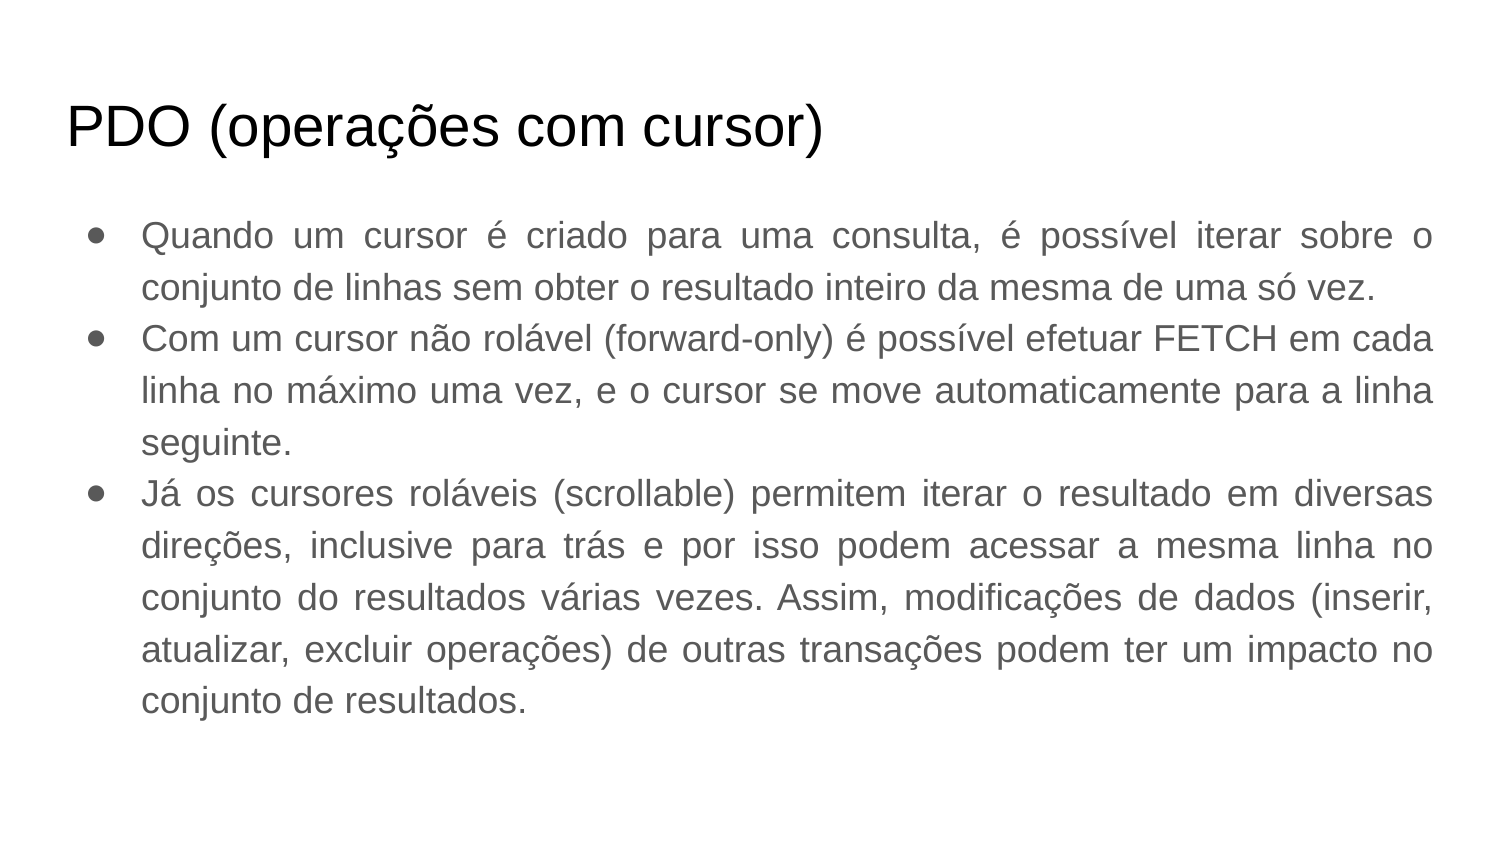

# PDO (operações com cursor)
Quando um cursor é criado para uma consulta, é possível iterar sobre o conjunto de linhas sem obter o resultado inteiro da mesma de uma só vez.
Com um cursor não rolável (forward-only) é possível efetuar FETCH em cada linha no máximo uma vez, e o cursor se move automaticamente para a linha seguinte.
Já os cursores roláveis (scrollable) permitem iterar o resultado em diversas direções, inclusive para trás e por isso podem acessar a mesma linha no conjunto do resultados várias vezes. Assim, modificações de dados (inserir, atualizar, excluir operações) de outras transações podem ter um impacto no conjunto de resultados.